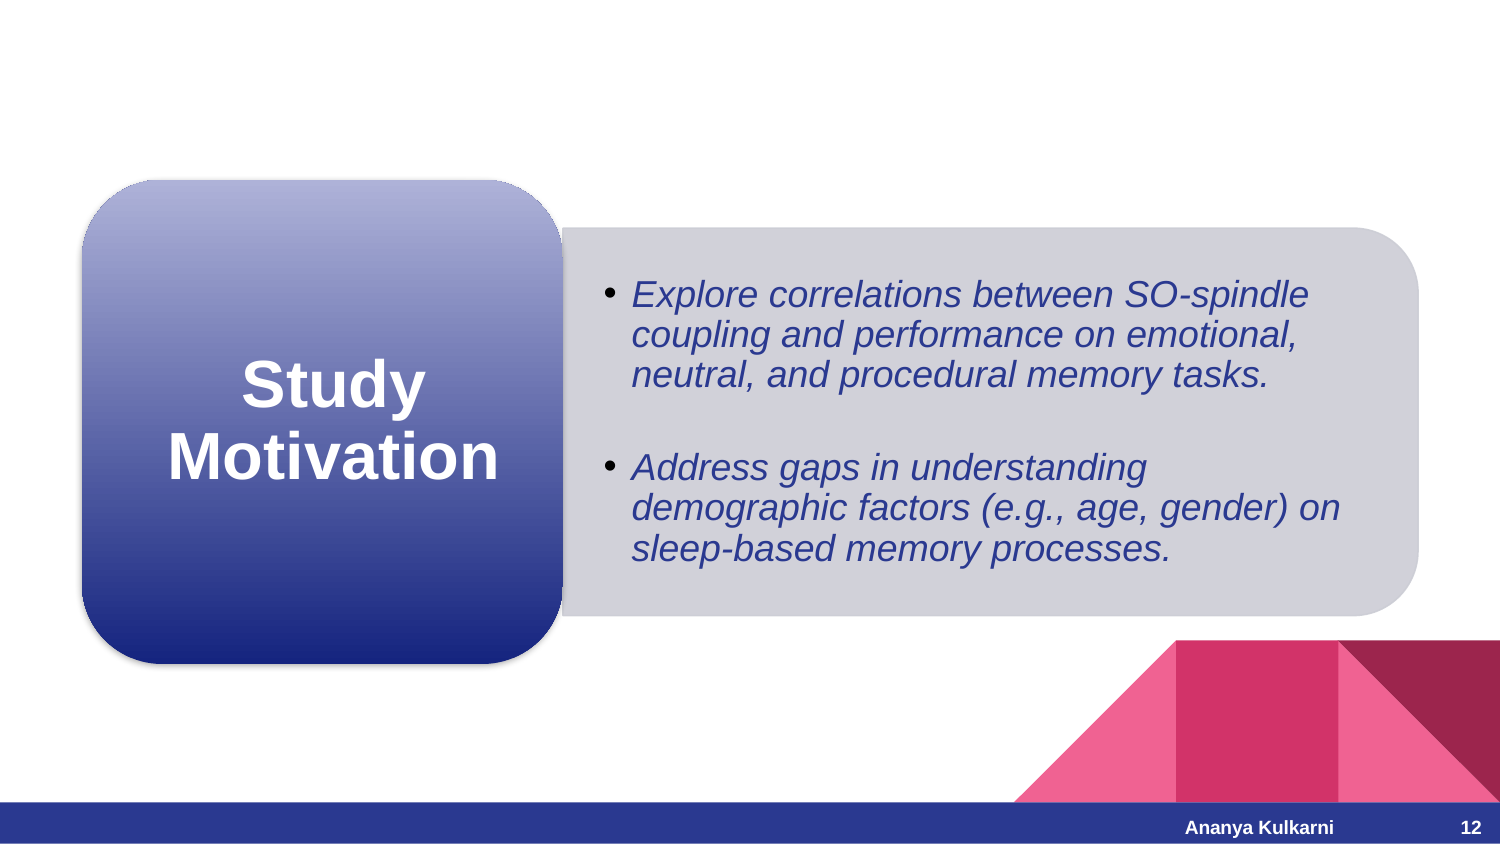

Explore correlations between SO-spindle coupling and performance on emotional, neutral, and procedural memory tasks.

Address gaps in understanding demographic factors (e.g., age, gender) on sleep-based memory processes.
Study Motivation
Ananya Kulkarni									12